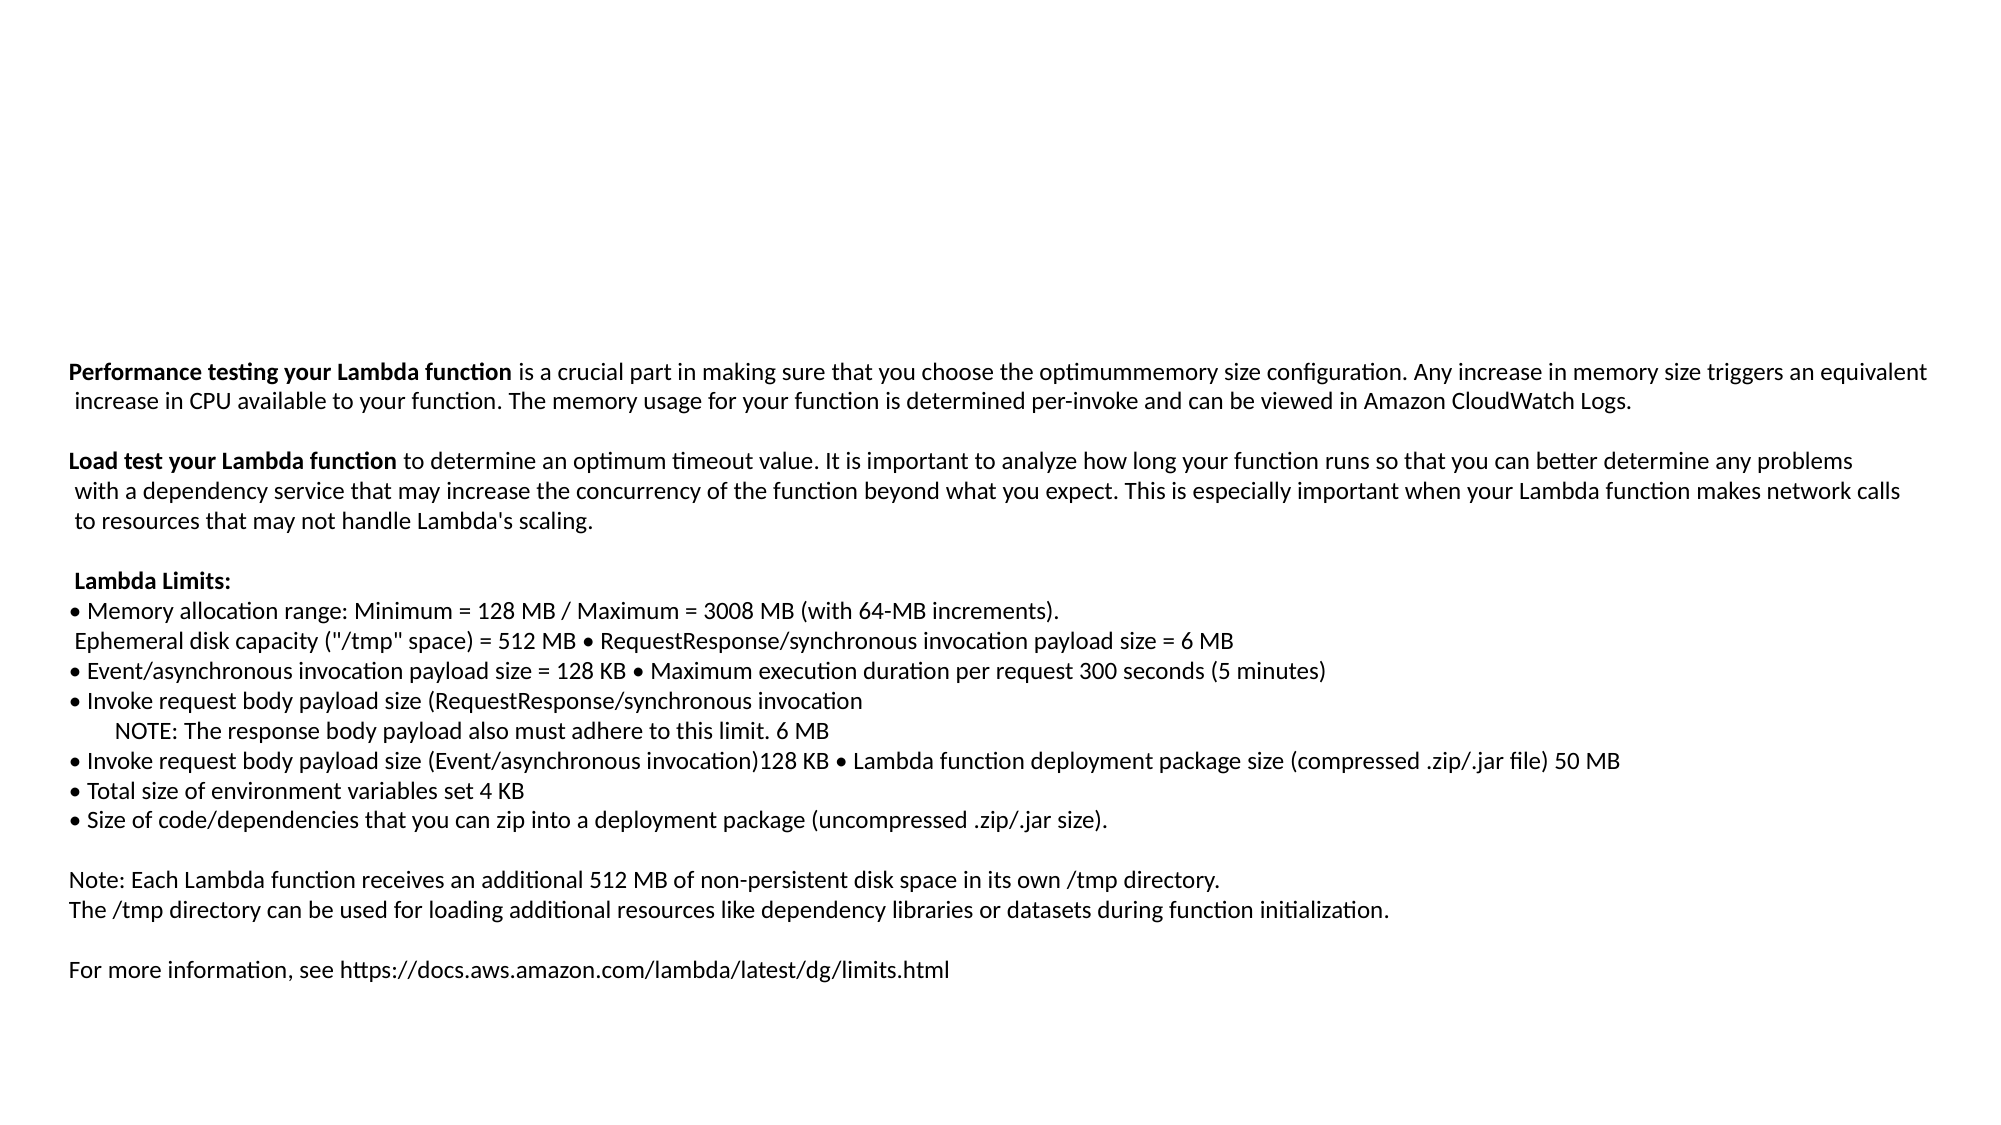

Performance testing your Lambda function is a crucial part in making sure that you choose the optimummemory size configuration. Any increase in memory size triggers an equivalent
 increase in CPU available to your function. The memory usage for your function is determined per-invoke and can be viewed in Amazon CloudWatch Logs.

Load test your Lambda function to determine an optimum timeout value. It is important to analyze how long your function runs so that you can better determine any problems
 with a dependency service that may increase the concurrency of the function beyond what you expect. This is especially important when your Lambda function makes network calls
 to resources that may not handle Lambda's scaling.

 Lambda Limits:
• Memory allocation range: Minimum = 128 MB / Maximum = 3008 MB (with 64-MB increments).
 Ephemeral disk capacity ("/tmp" space) = 512 MB • RequestResponse/synchronous invocation payload size = 6 MB
• Event/asynchronous invocation payload size = 128 KB • Maximum execution duration per request 300 seconds (5 minutes)
• Invoke request body payload size (RequestResponse/synchronous invocation
        NOTE: The response body payload also must adhere to this limit. 6 MB
• Invoke request body payload size (Event/asynchronous invocation)128 KB • Lambda function deployment package size (compressed .zip/.jar file) 50 MB
• Total size of environment variables set 4 KB
• Size of code/dependencies that you can zip into a deployment package (uncompressed .zip/.jar size).

Note: Each Lambda function receives an additional 512 MB of non-persistent disk space in its own /tmp directory.
The /tmp directory can be used for loading additional resources like dependency libraries or datasets during function initialization.

For more information, see https://docs.aws.amazon.com/lambda/latest/dg/limits.html